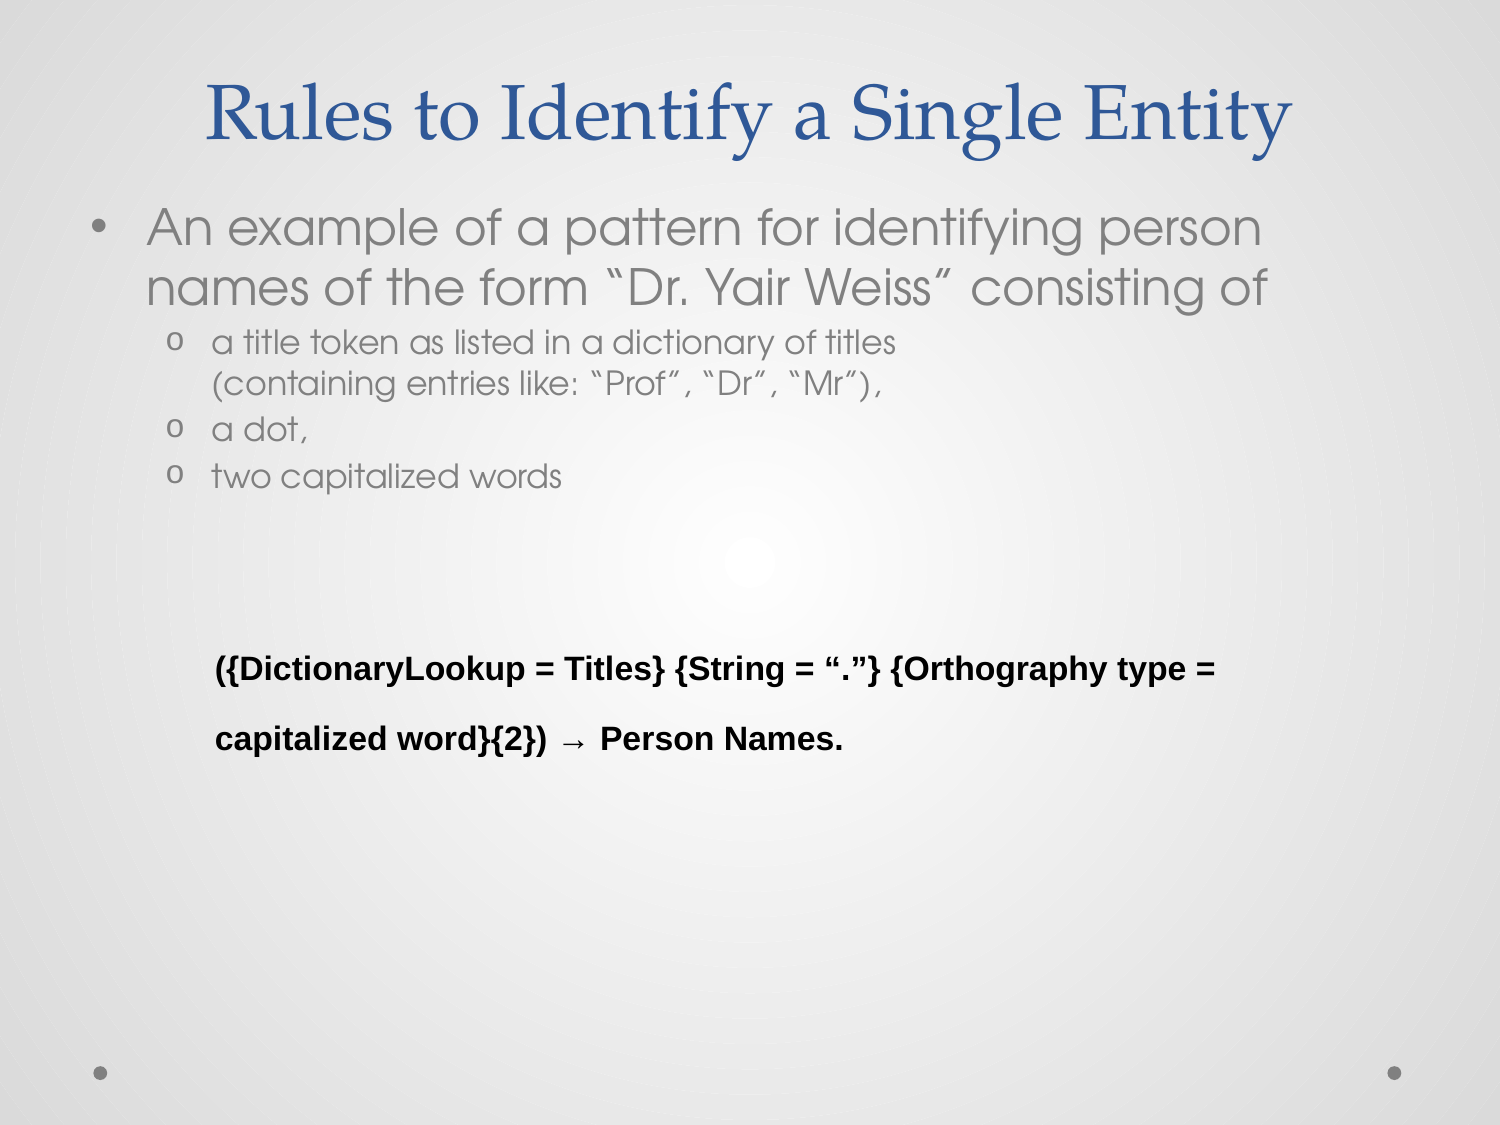

# Rules to Identify a Single Entity
An example of a pattern for identifying person names of the form “Dr. Yair Weiss” consisting of
a title token as listed in a dictionary of titles
(containing entries like: “Prof”, “Dr”, “Mr”),
a dot,
two capitalized words

({DictionaryLookup = Titles} {String = “.”} {Orthography type = capitalized word}{2}) → Person Names.